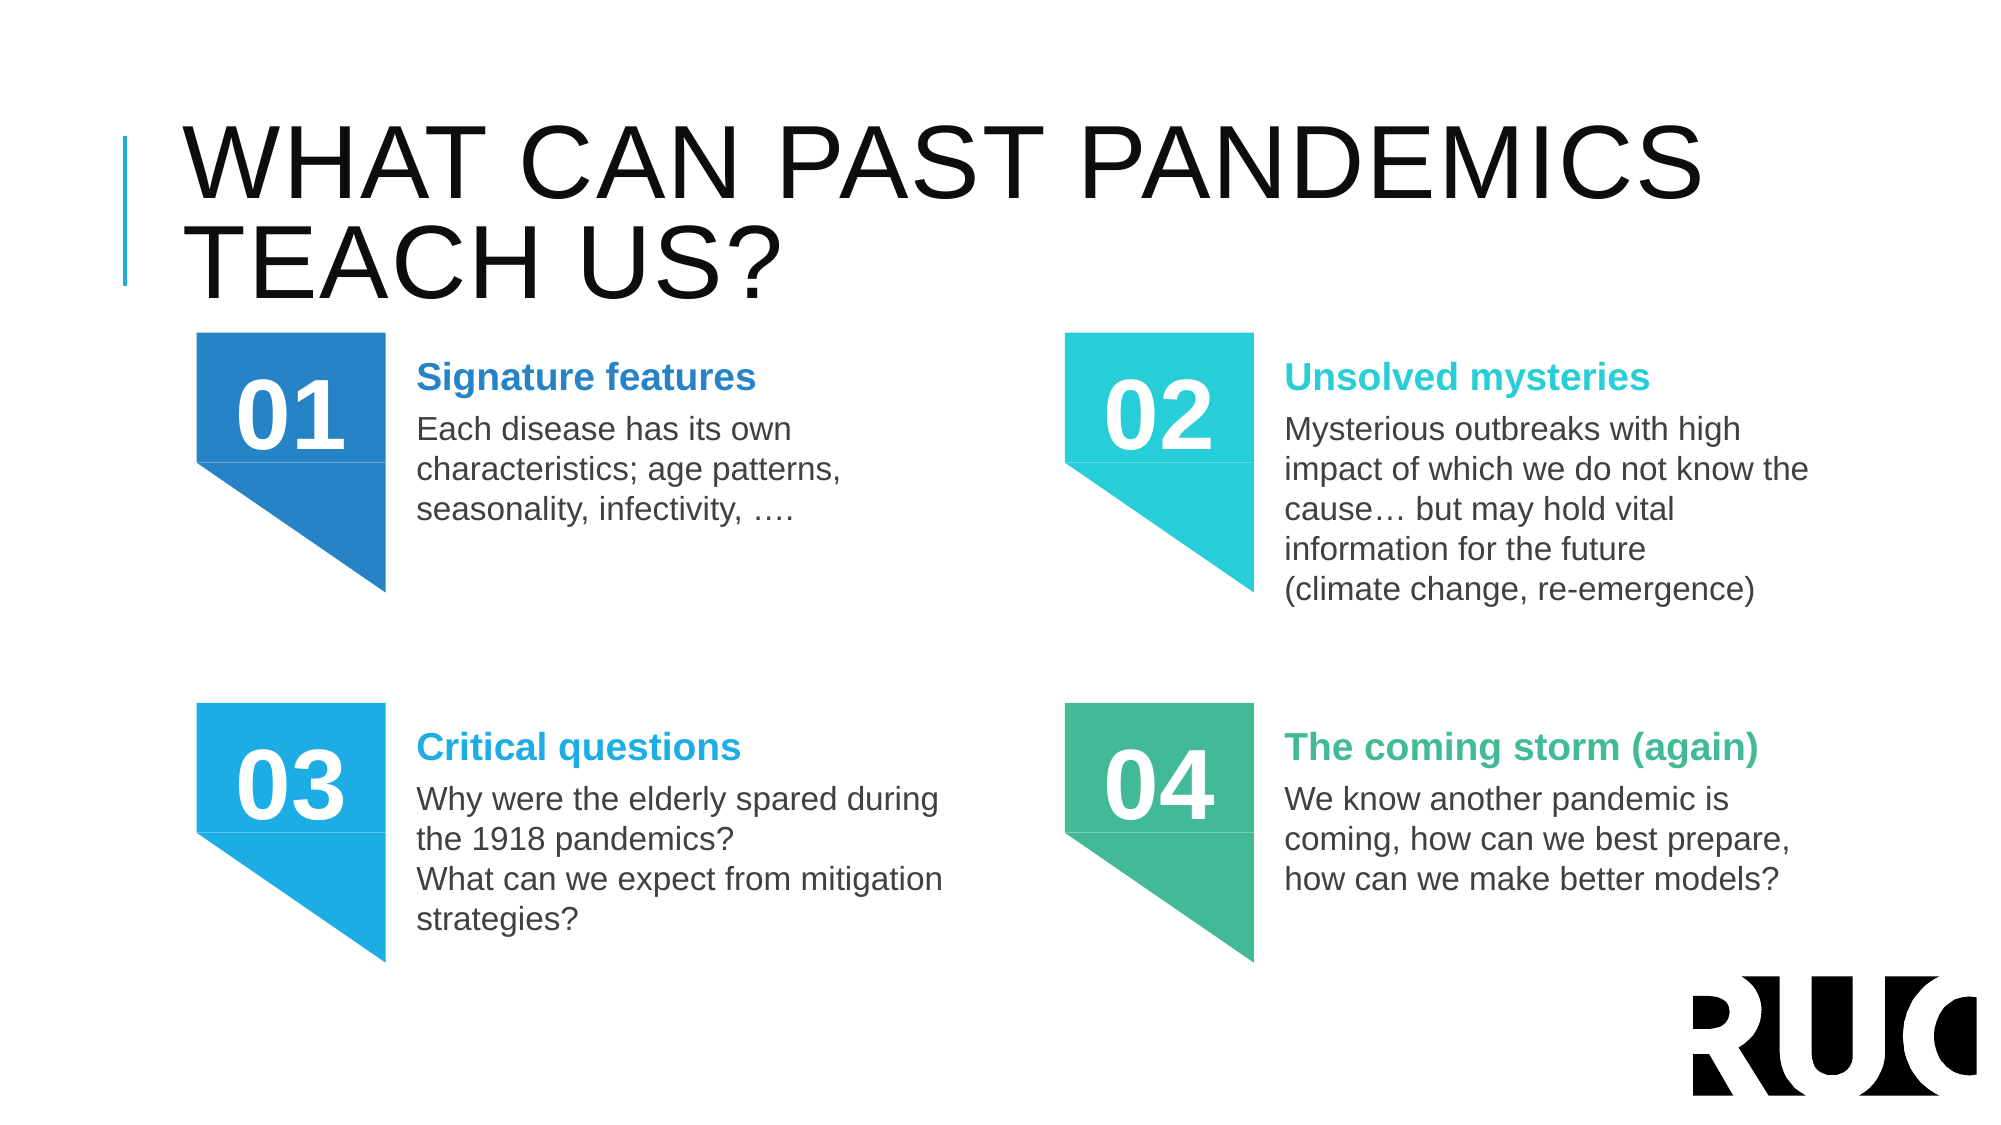

What can past pandemics teach us?

02
01
Unsolved mysteries
Mysterious outbreaks with high impact of which we do not know the cause… but may hold vital information for the future
(climate change, re-emergence)
Signature features
Each disease has its own characteristics; age patterns, seasonality, infectivity, ….

04
03
The coming storm (again)
We know another pandemic is coming, how can we best prepare, how can we make better models?
Critical questions
Why were the elderly spared during the 1918 pandemics?
What can we expect from mitigation strategies?